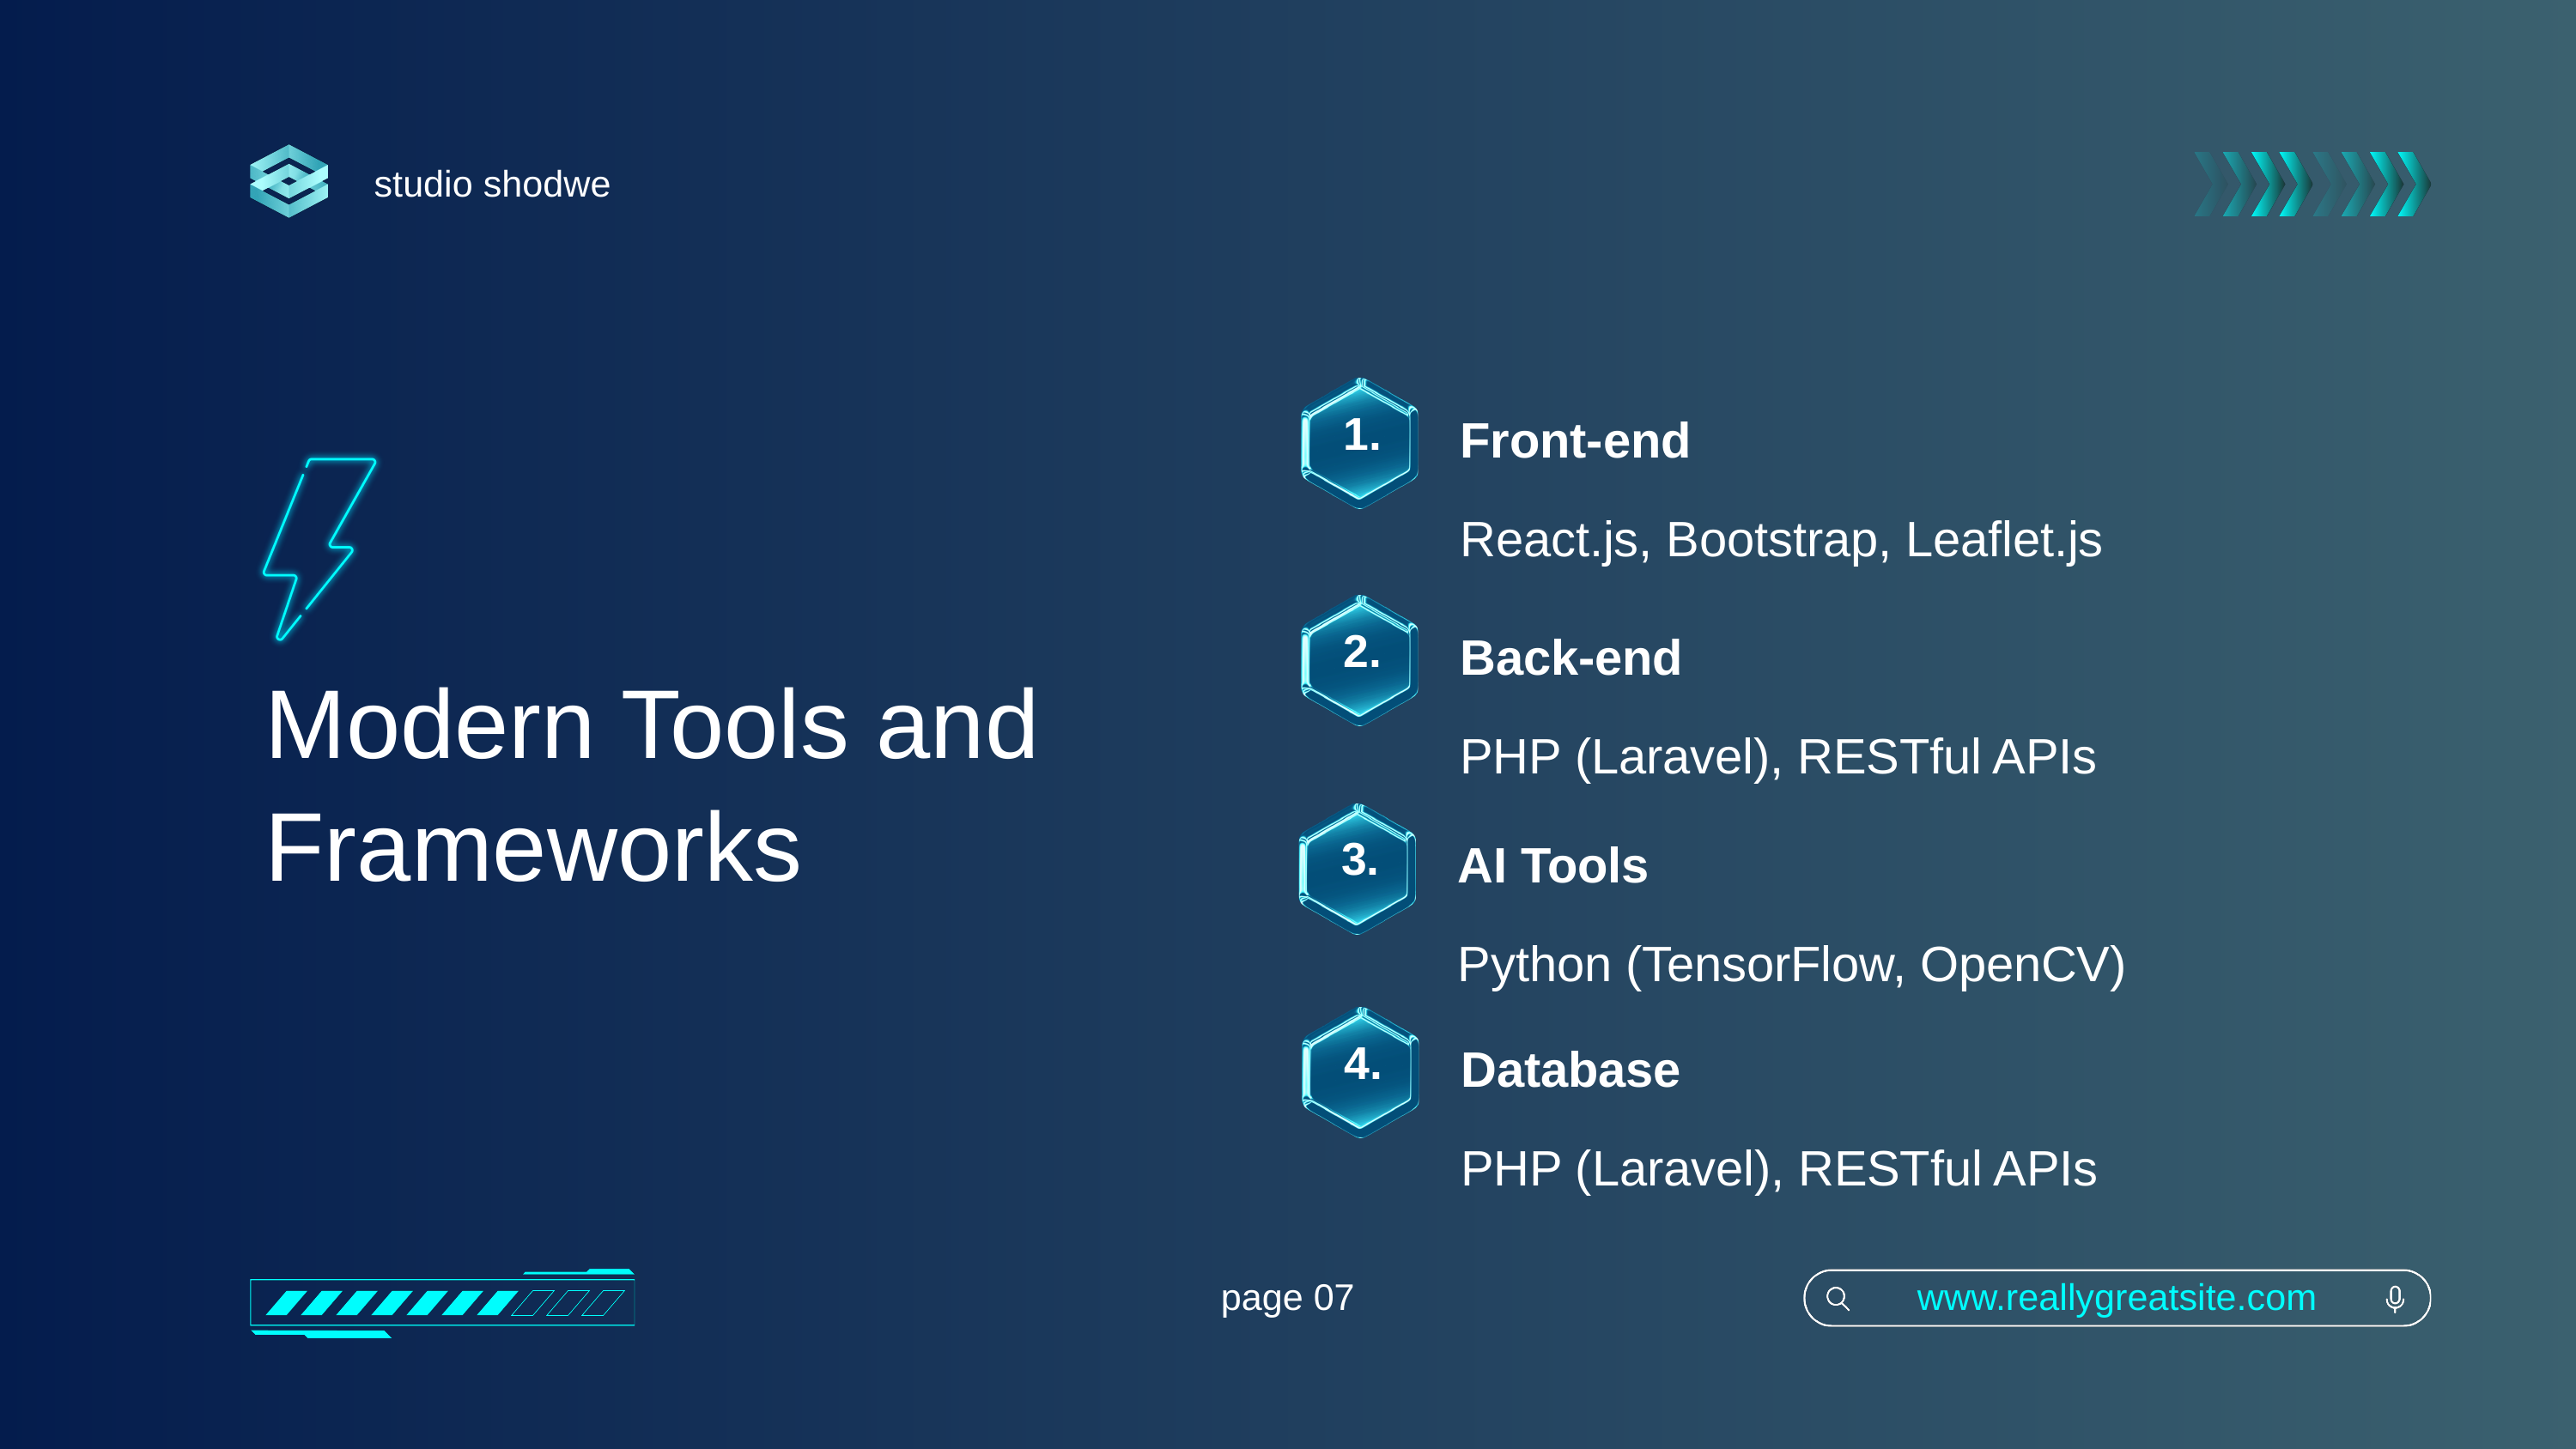

studio shodwe

1.
Front-end

React.js, Bootstrap, Leaflet.js

2.
Back-end
Modern Tools and Frameworks
PHP (Laravel), RESTful APIs

3.
AI Tools
Python (TensorFlow, OpenCV)

4.
Database
PHP (Laravel), RESTful APIs

page 07
www.reallygreatsite.com